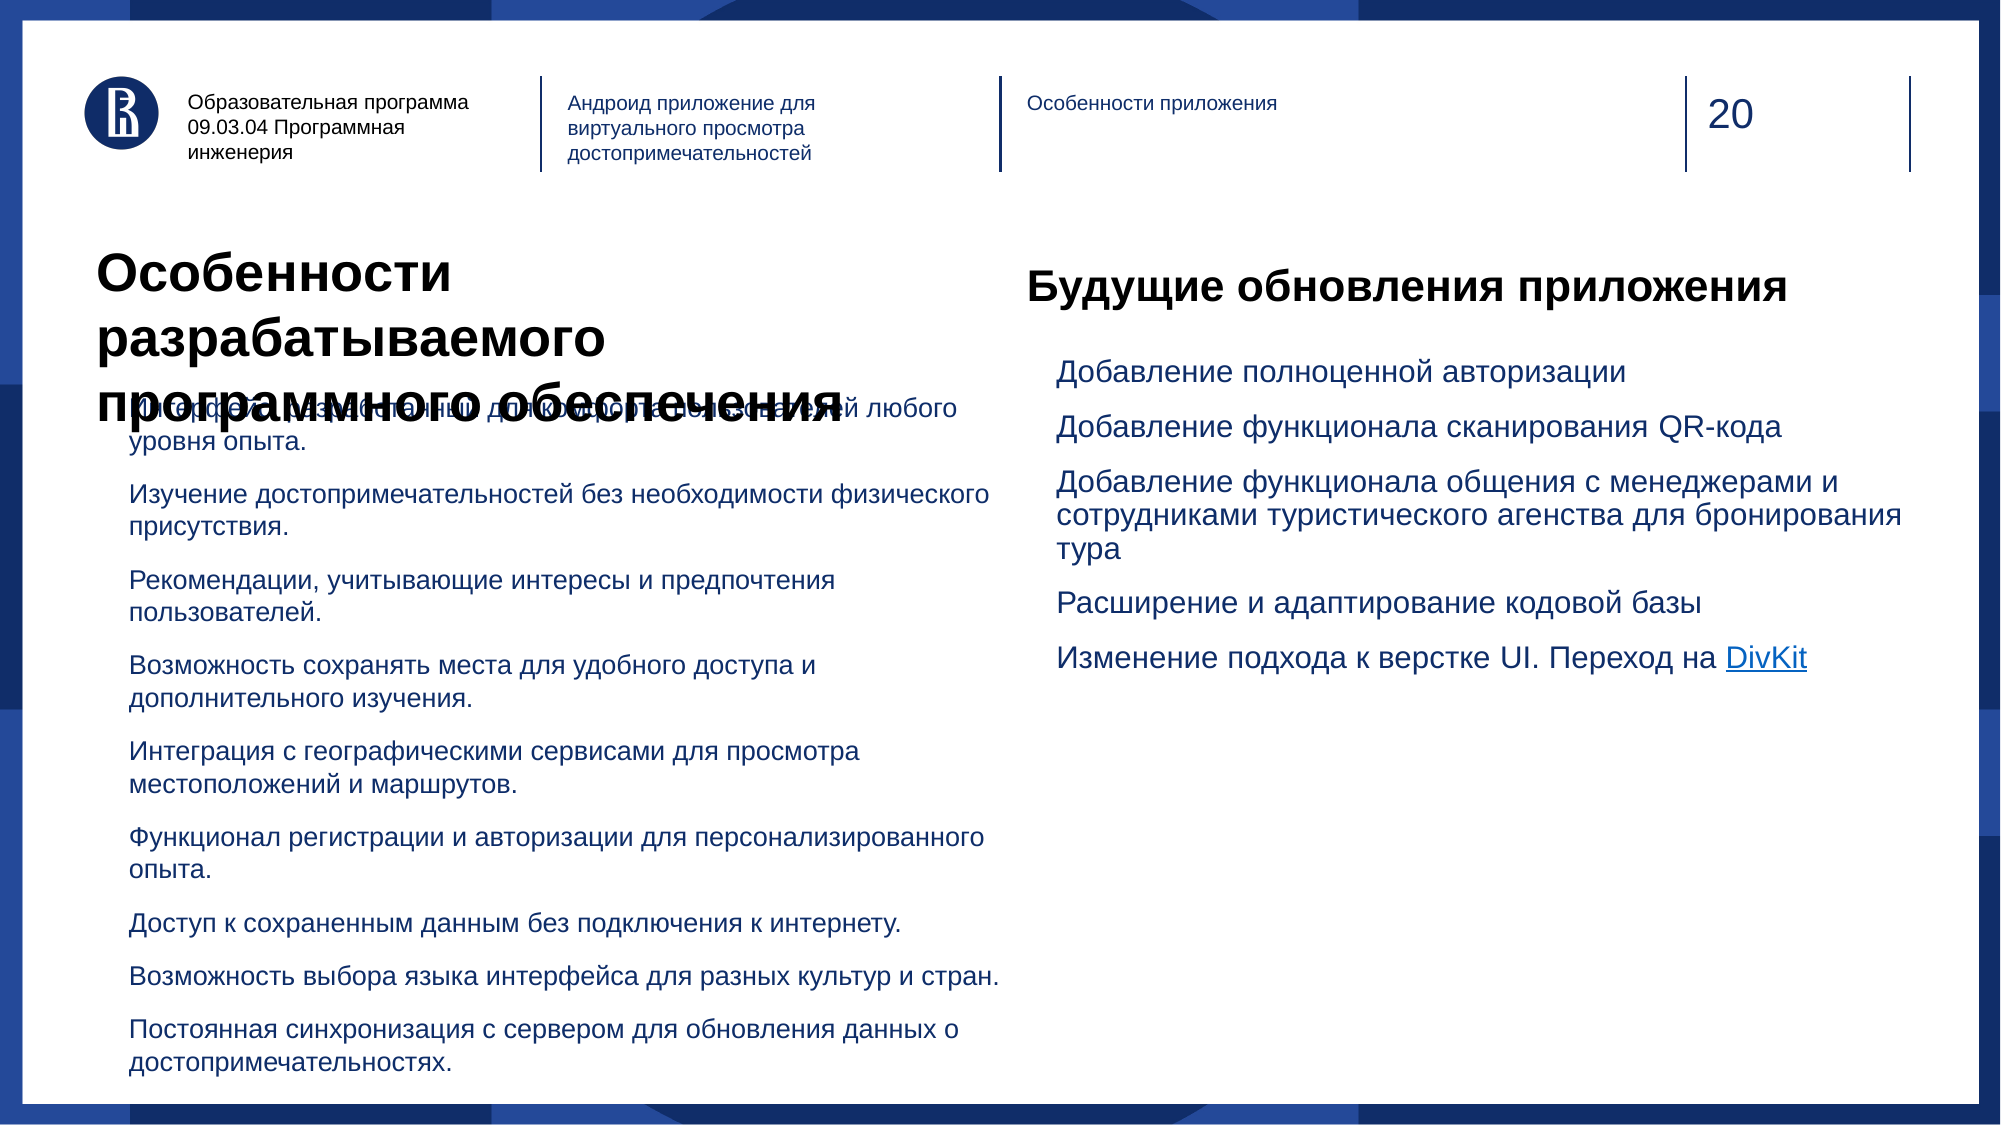

Образовательная программа
09.03.04 Программная инженерия

Андроид приложение для виртуального просмотра достопримечательностей
Особенности приложения
# Особенности разрабатываемого программного обеспечения
Будущие обновления приложения
Добавление полноценной авторизации
Добавление функционала сканирования QR-кода
Добавление функционала общения с менеджерами и сотрудниками туристического агенства для бронирования тура
Расширение и адаптирование кодовой базы
Изменение подхода к верстке UI. Переход на DivKit
Интерфейс, разработанный для комфорта пользователей любого уровня опыта.
Изучение достопримечательностей без необходимости физического присутствия.
Рекомендации, учитывающие интересы и предпочтения пользователей.
Возможность сохранять места для удобного доступа и дополнительного изучения.
Интеграция с географическими сервисами для просмотра местоположений и маршрутов.
Функционал регистрации и авторизации для персонализированного опыта.
Доступ к сохраненным данным без подключения к интернету.
Возможность выбора языка интерфейса для разных культур и стран.
Постоянная синхронизация с сервером для обновления данных о достопримечательностях.